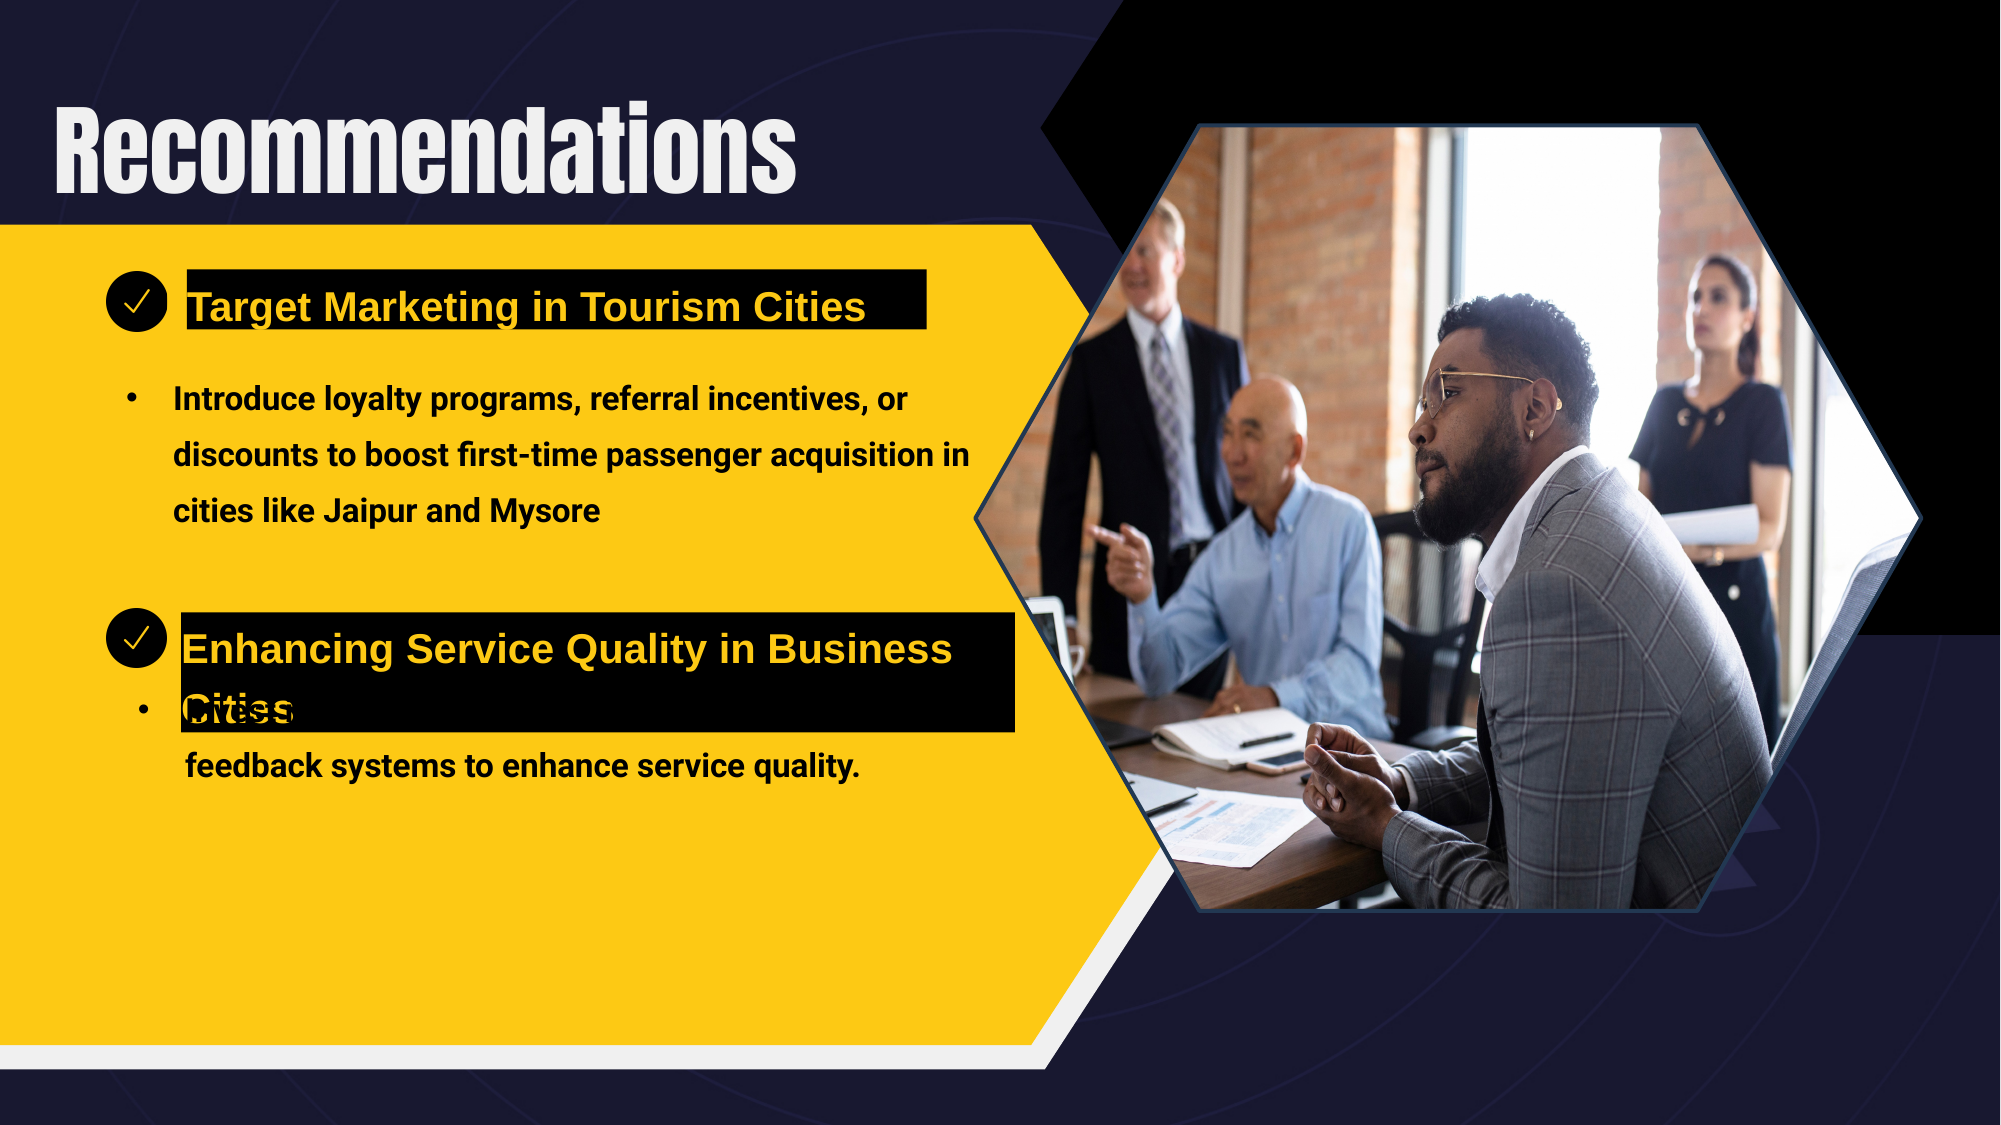

Recommendations

Target Marketing in Tourism Cities
Introduce loyalty programs, referral incentives, or discounts to boost first-time passenger acquisition in cities like Jaipur and Mysore

Enhancing Service Quality in Business Cities
Invest in driver training programs and customer feedback systems to enhance service quality.